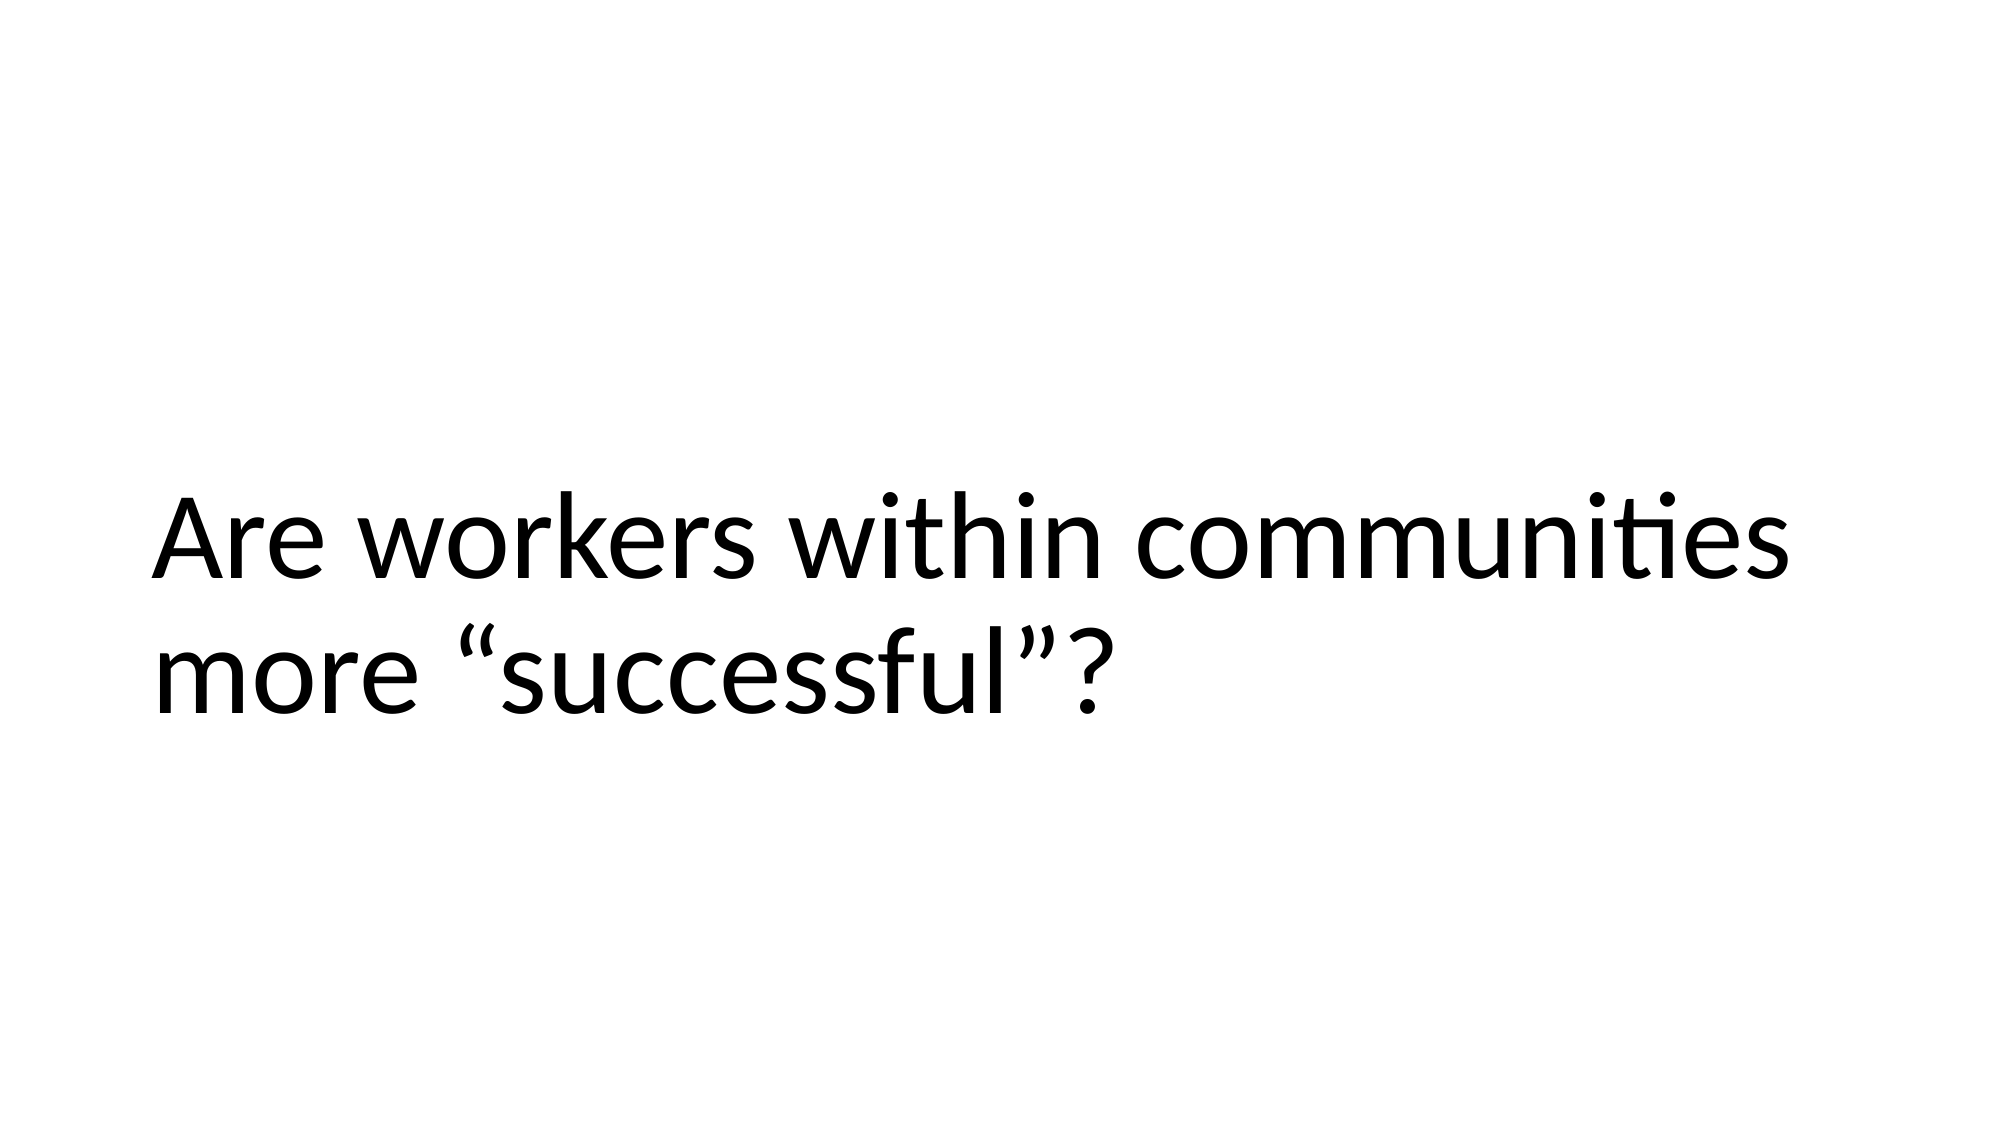

# Are workers within communities more “successful”?